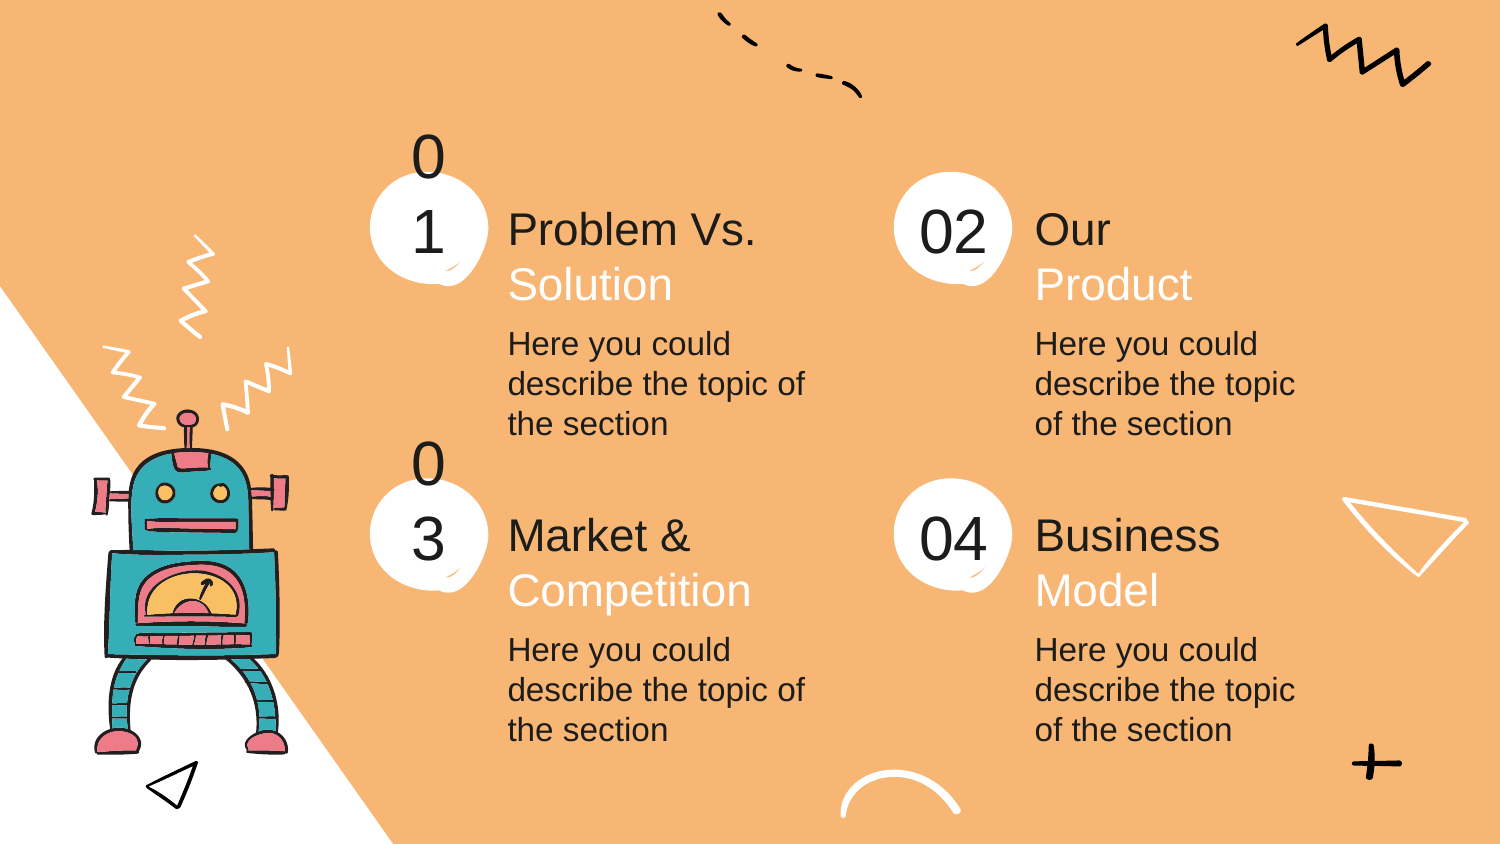

01
02
# Problem Vs. Solution
Our Product

Here you could describe the topic of the section
Here you could describe the topic of the section

03
04
Market & Competition
Business Model
Here you could describe the topic of the section
Here you could describe the topic of the section